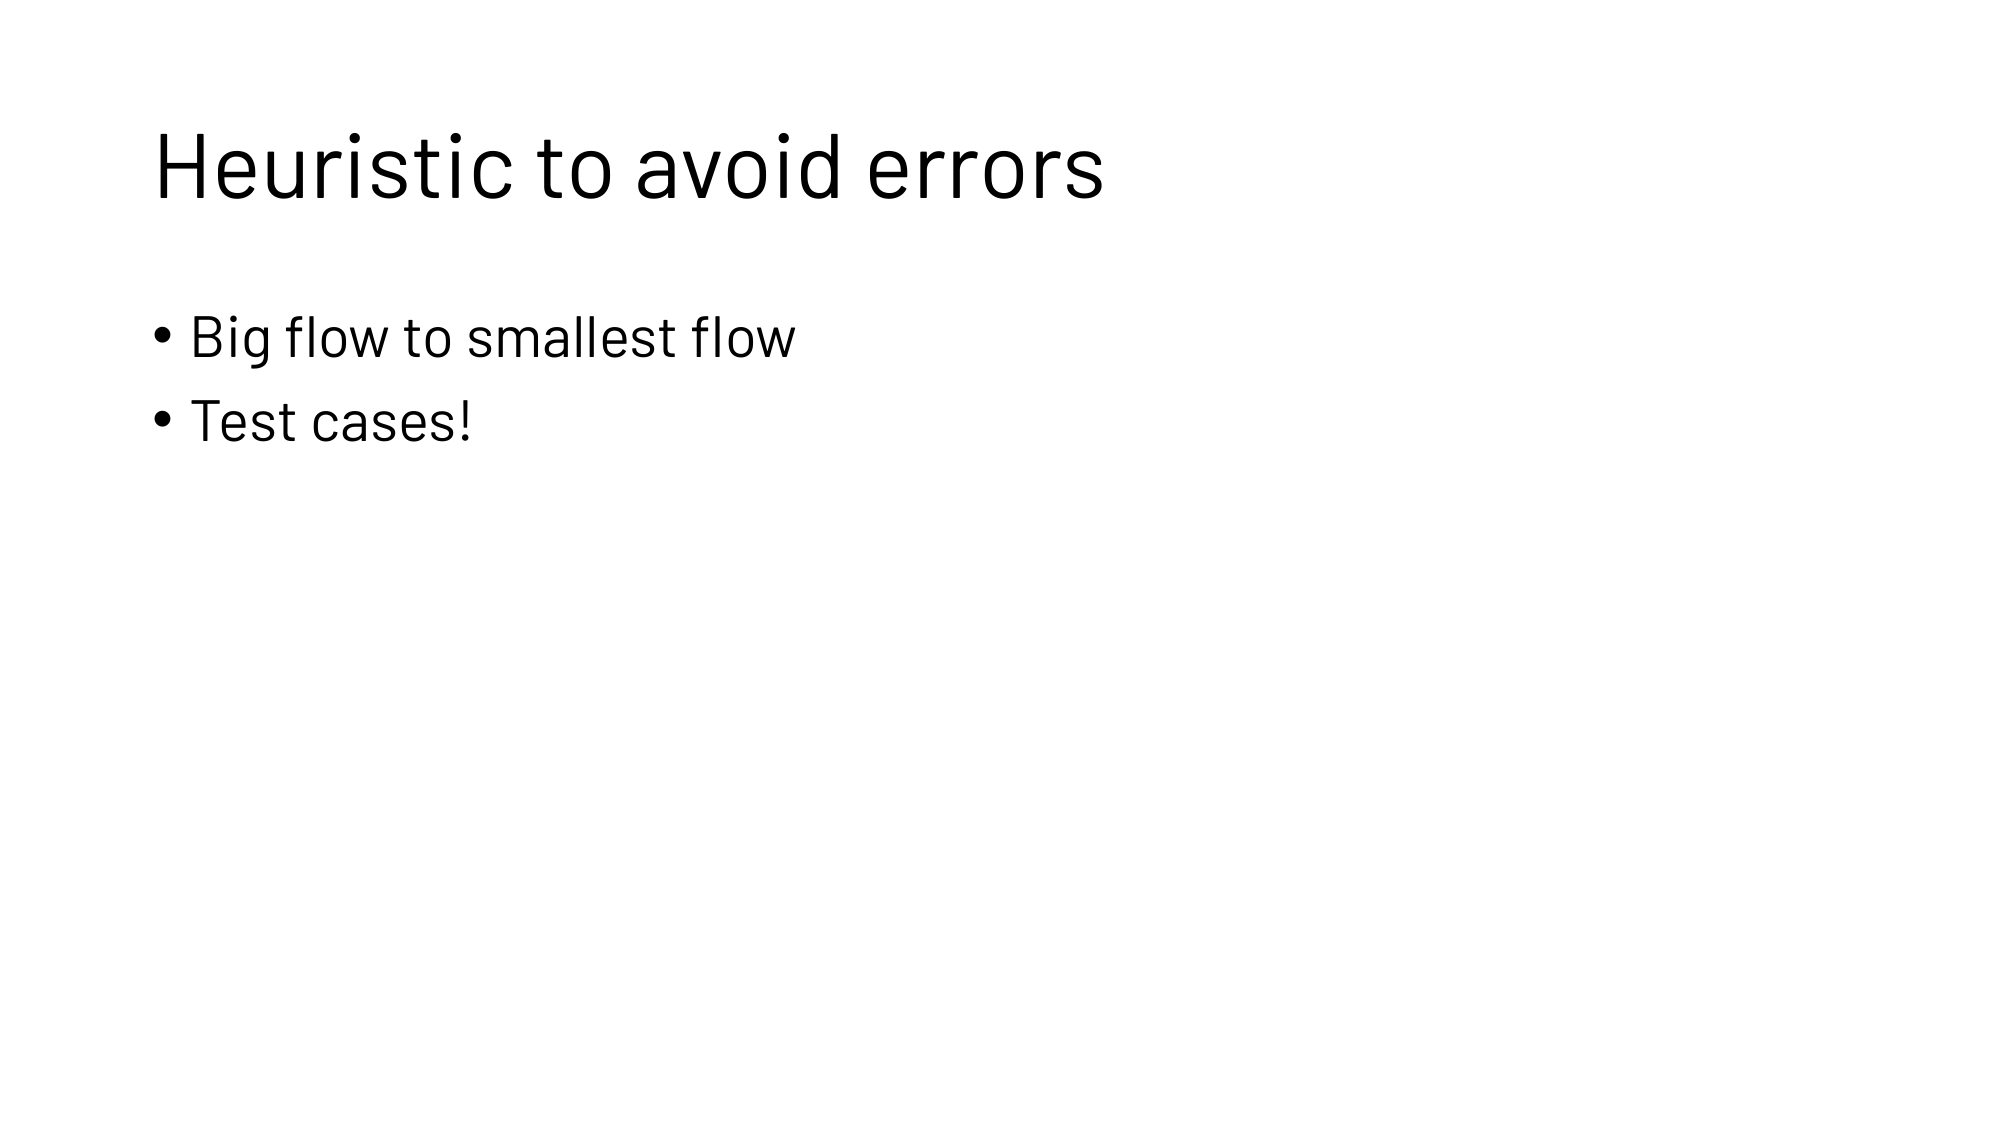

# Heuristic to avoid errors
Big flow to smallest flow
Test cases!